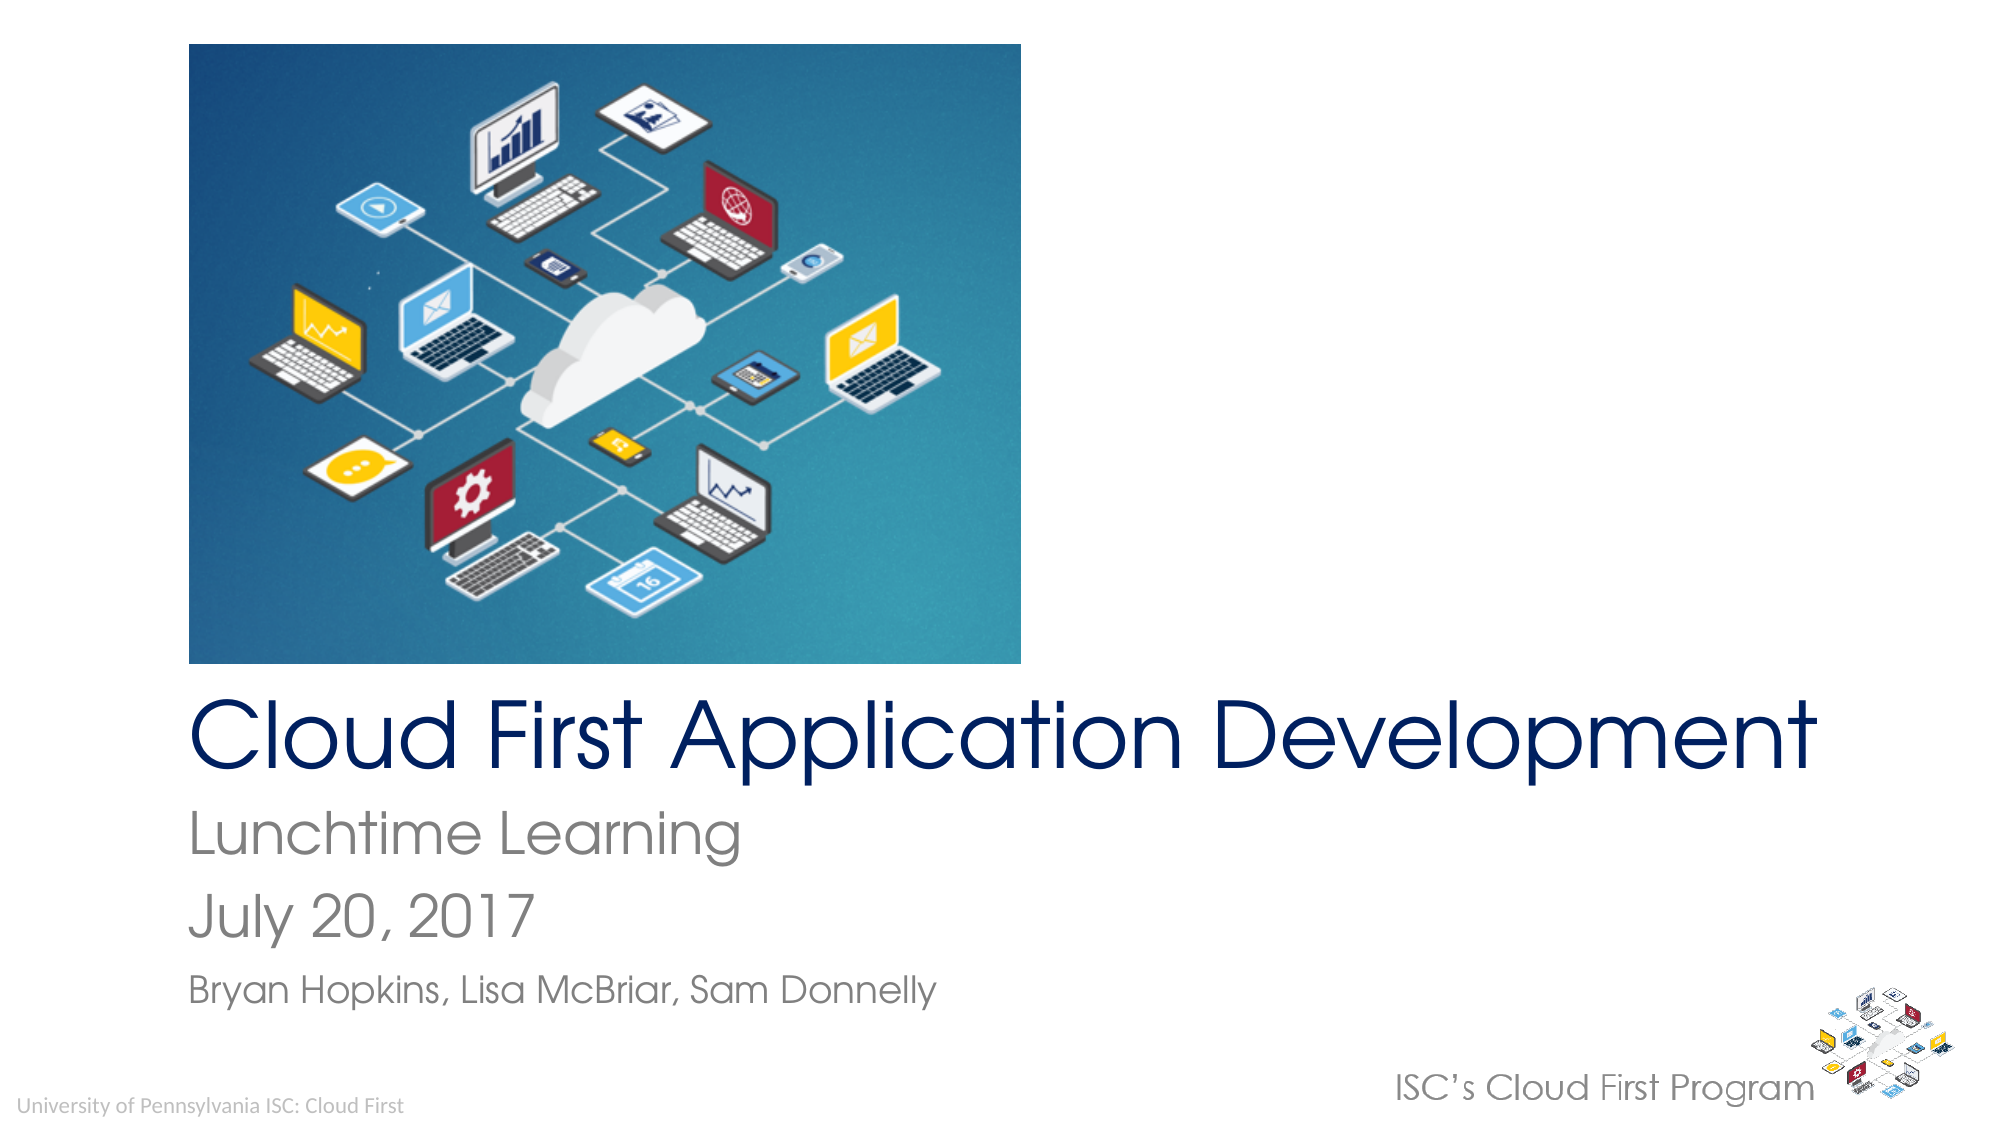

# Cloud First Application Development
Lunchtime Learning
July 20, 2017
Bryan Hopkins, Lisa McBriar, Sam Donnelly